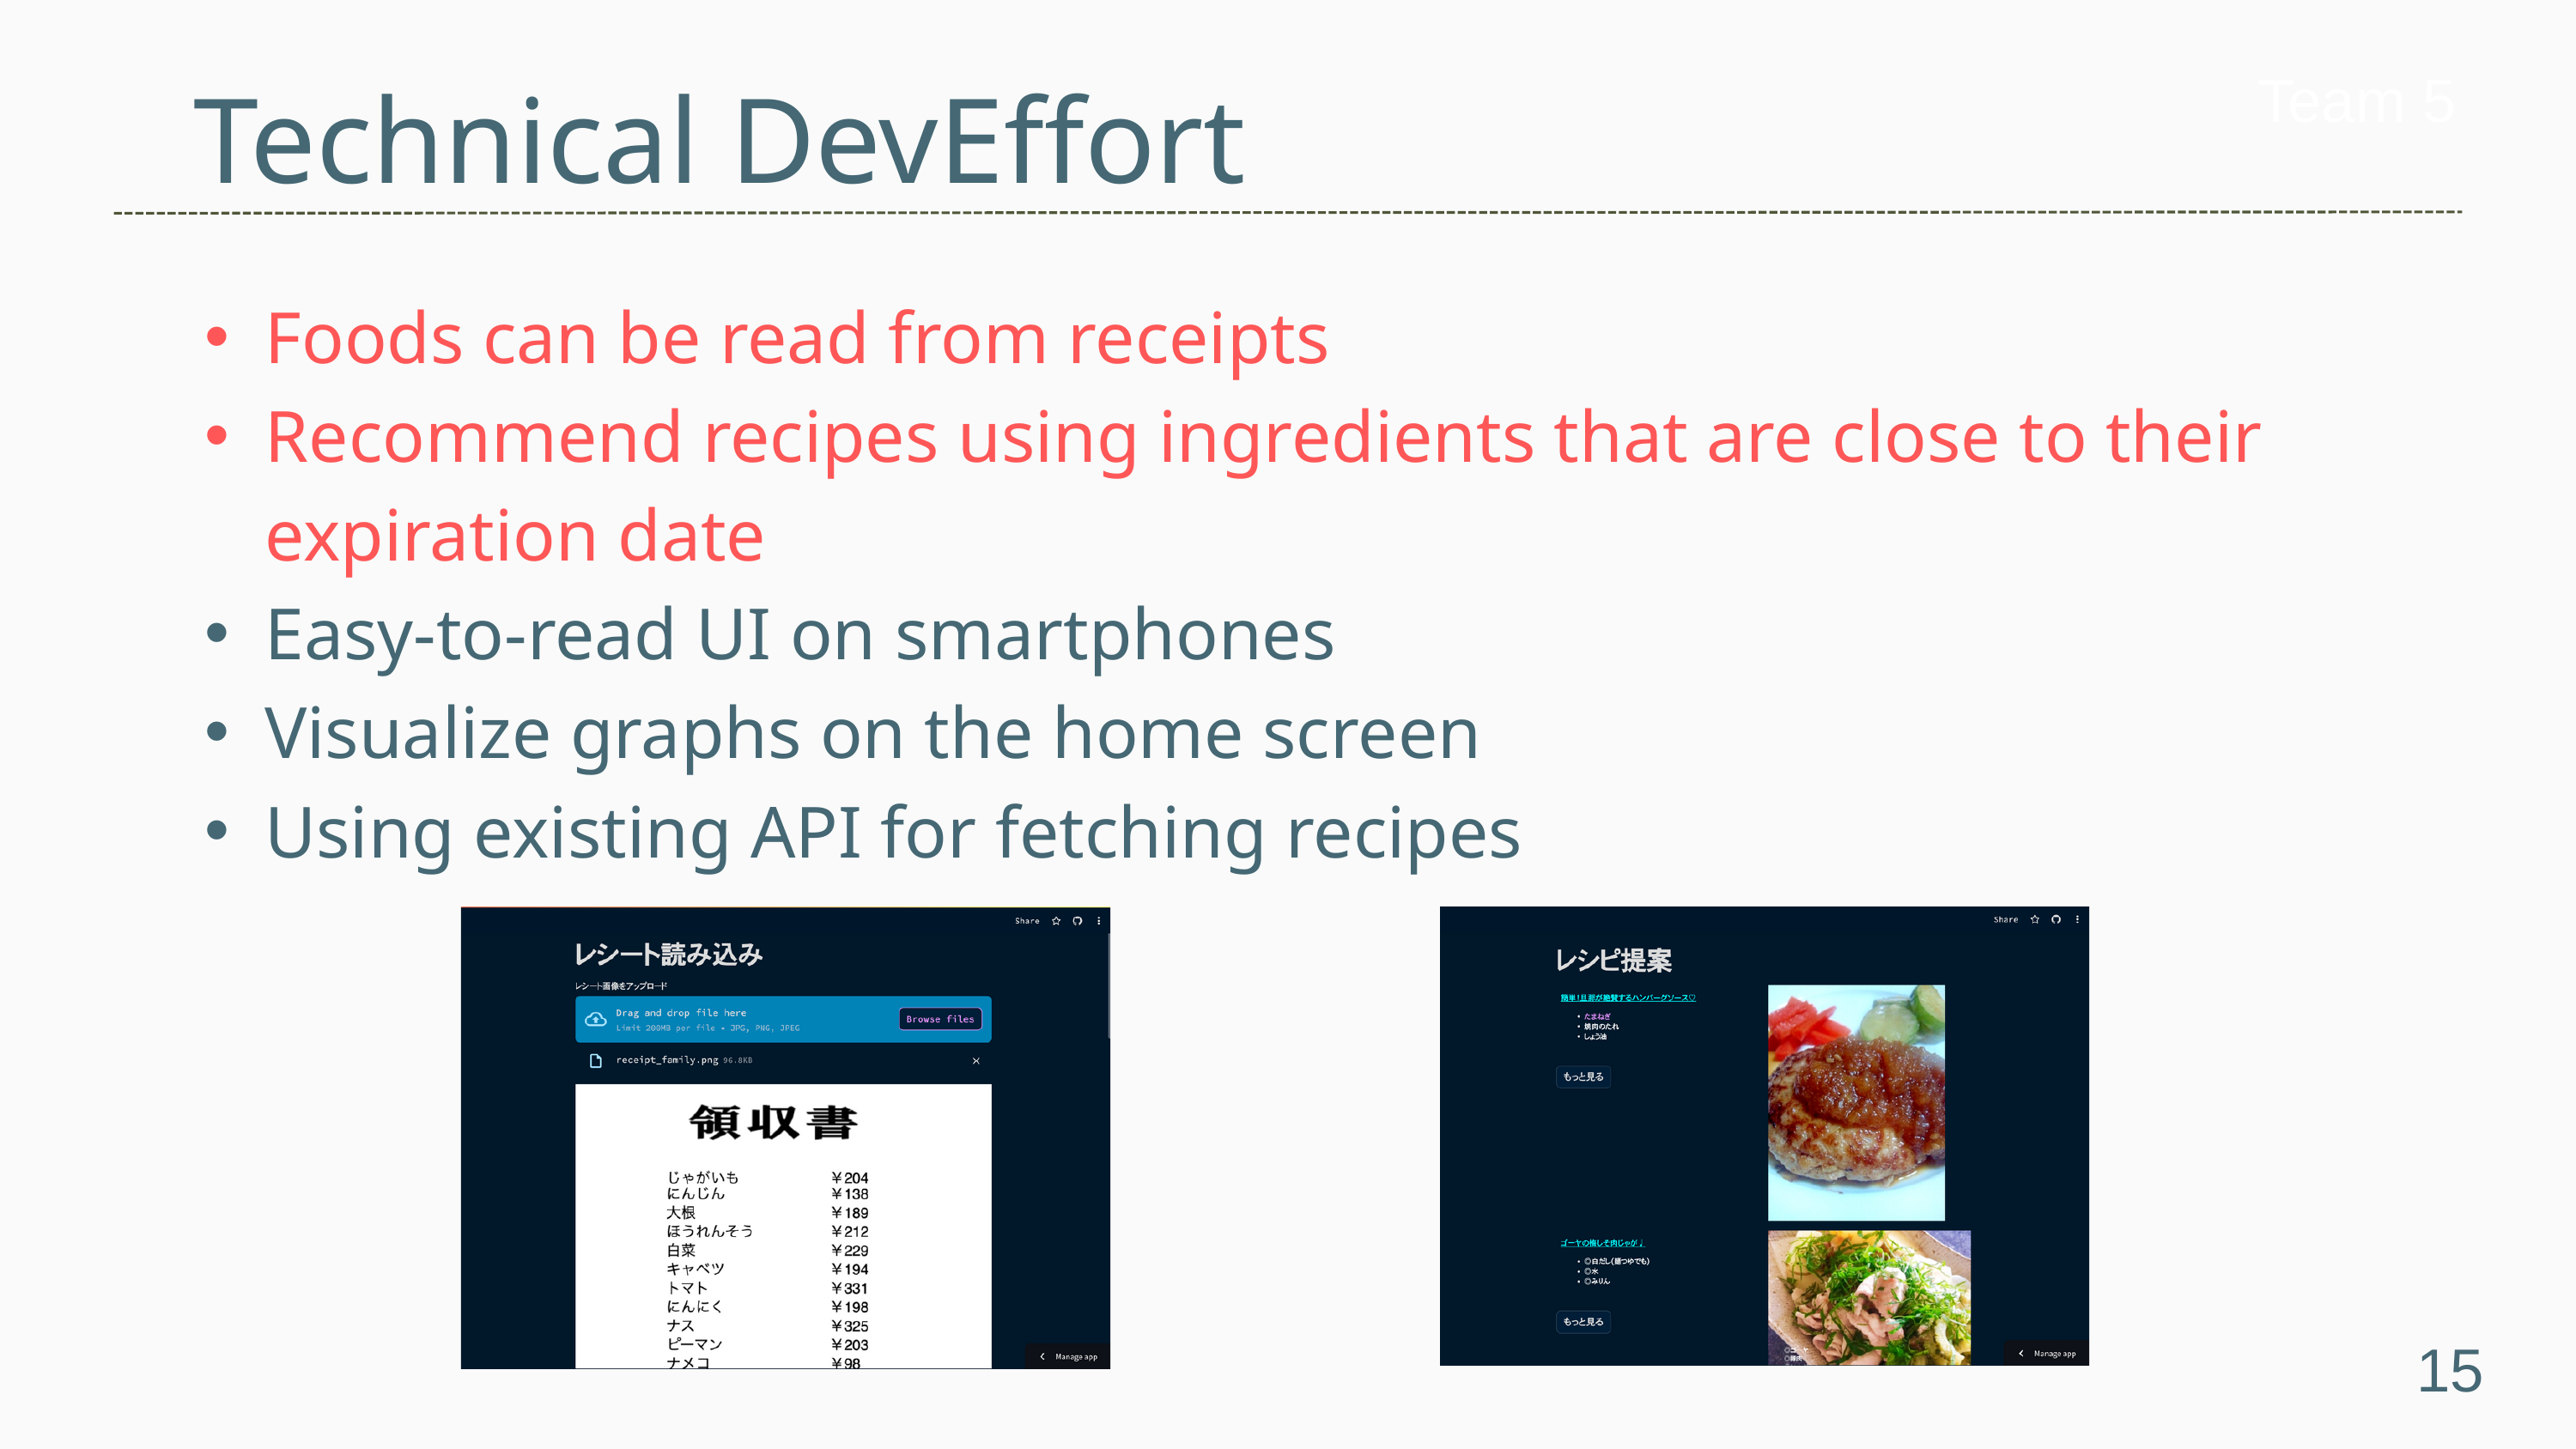

Team 5
Technical DevEffort

Foods can be read from receipts
Recommend recipes using ingredients that are close to their expiration date
Easy-to-read UI on smartphones
Visualize graphs on the home screen
Using existing API for fetching recipes

15